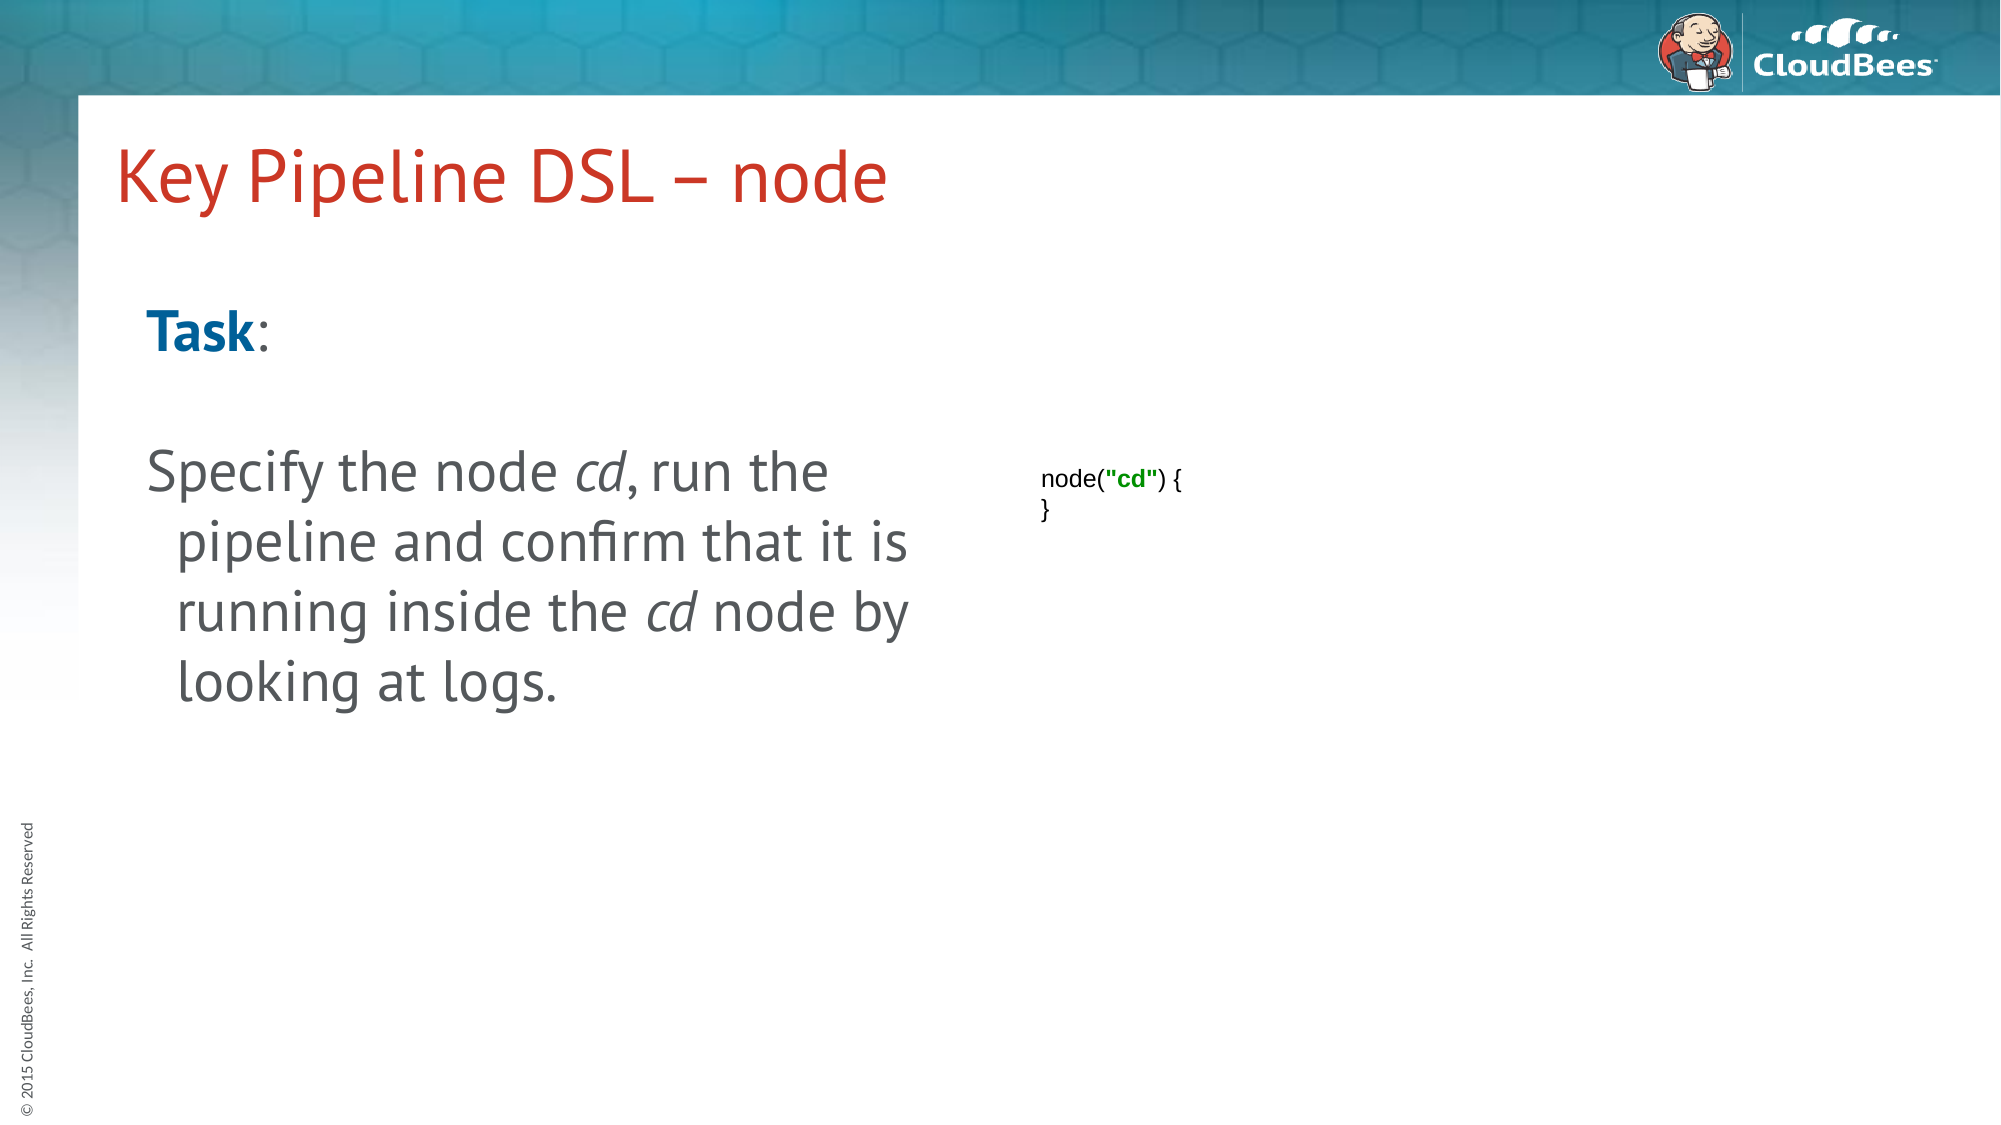

Key Pipeline DSL – node
Task:

Specify the node cd, run the pipeline and confirm that it is running inside the cd node by looking at logs.
node("cd") {
}